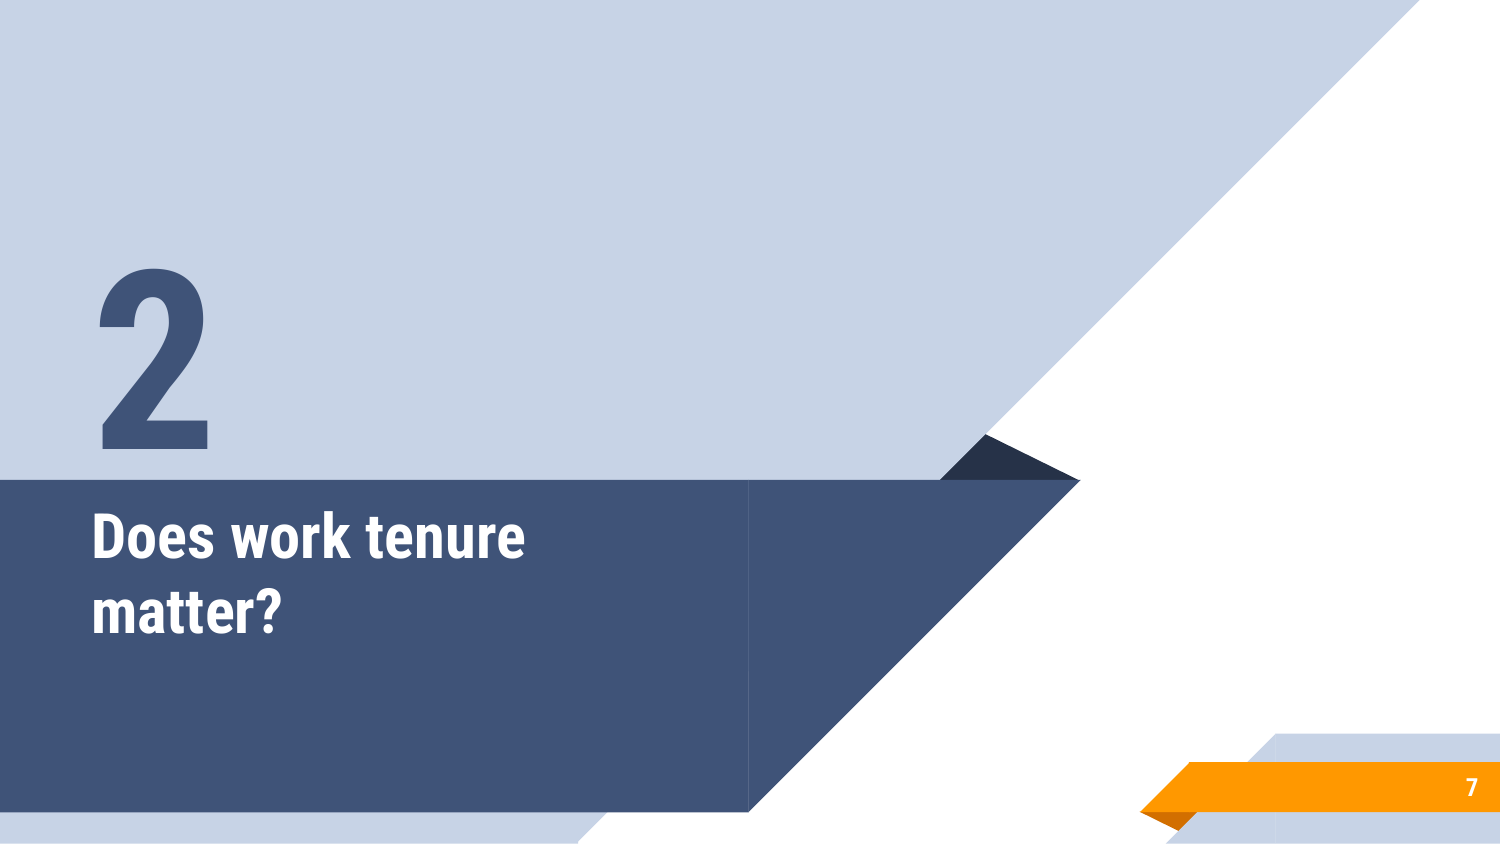

2
# Does work tenure matter?
7